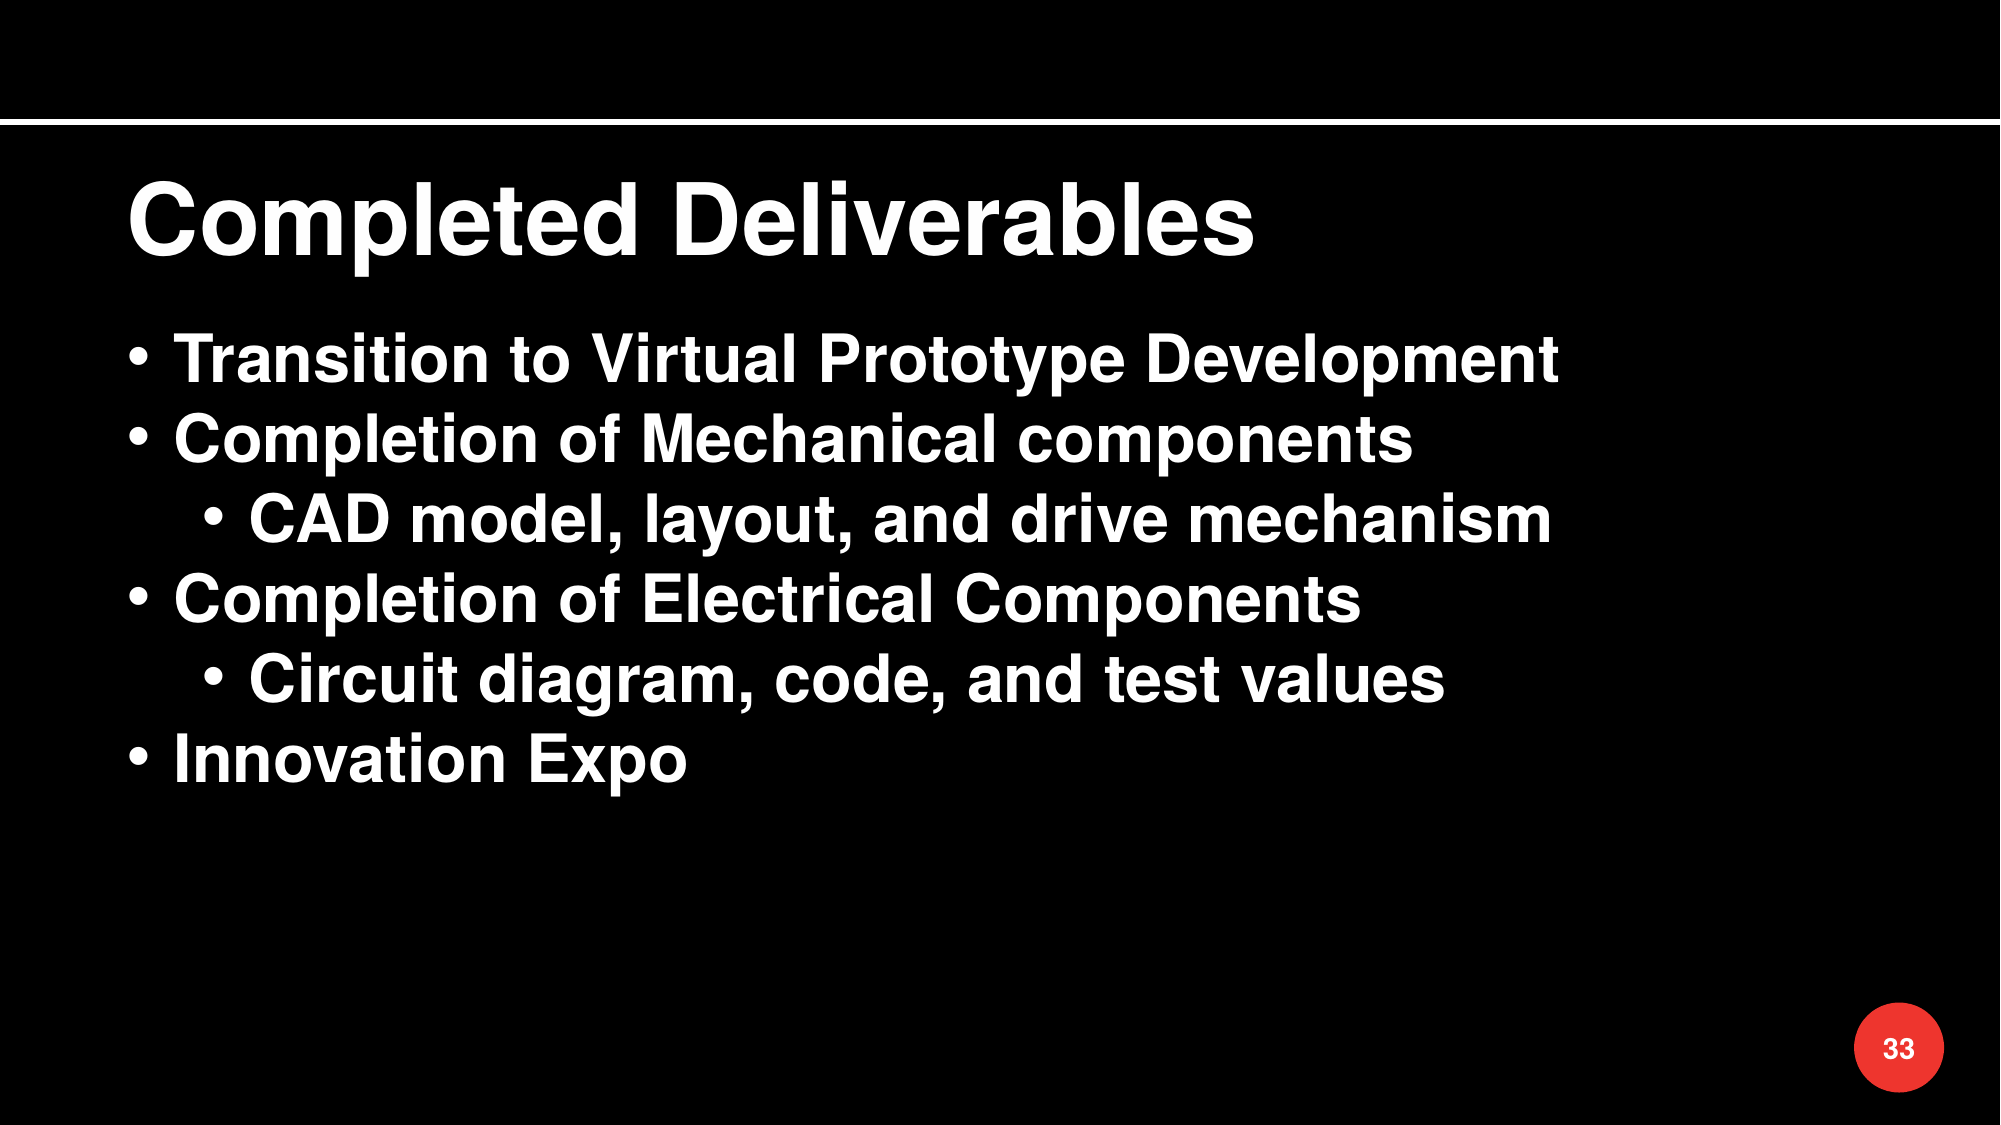

Completed Deliverables
Transition to Virtual Prototype Development
Completion of Mechanical components
CAD model, layout, and drive mechanism
Completion of Electrical Components
Circuit diagram, code, and test values
Innovation Expo
33